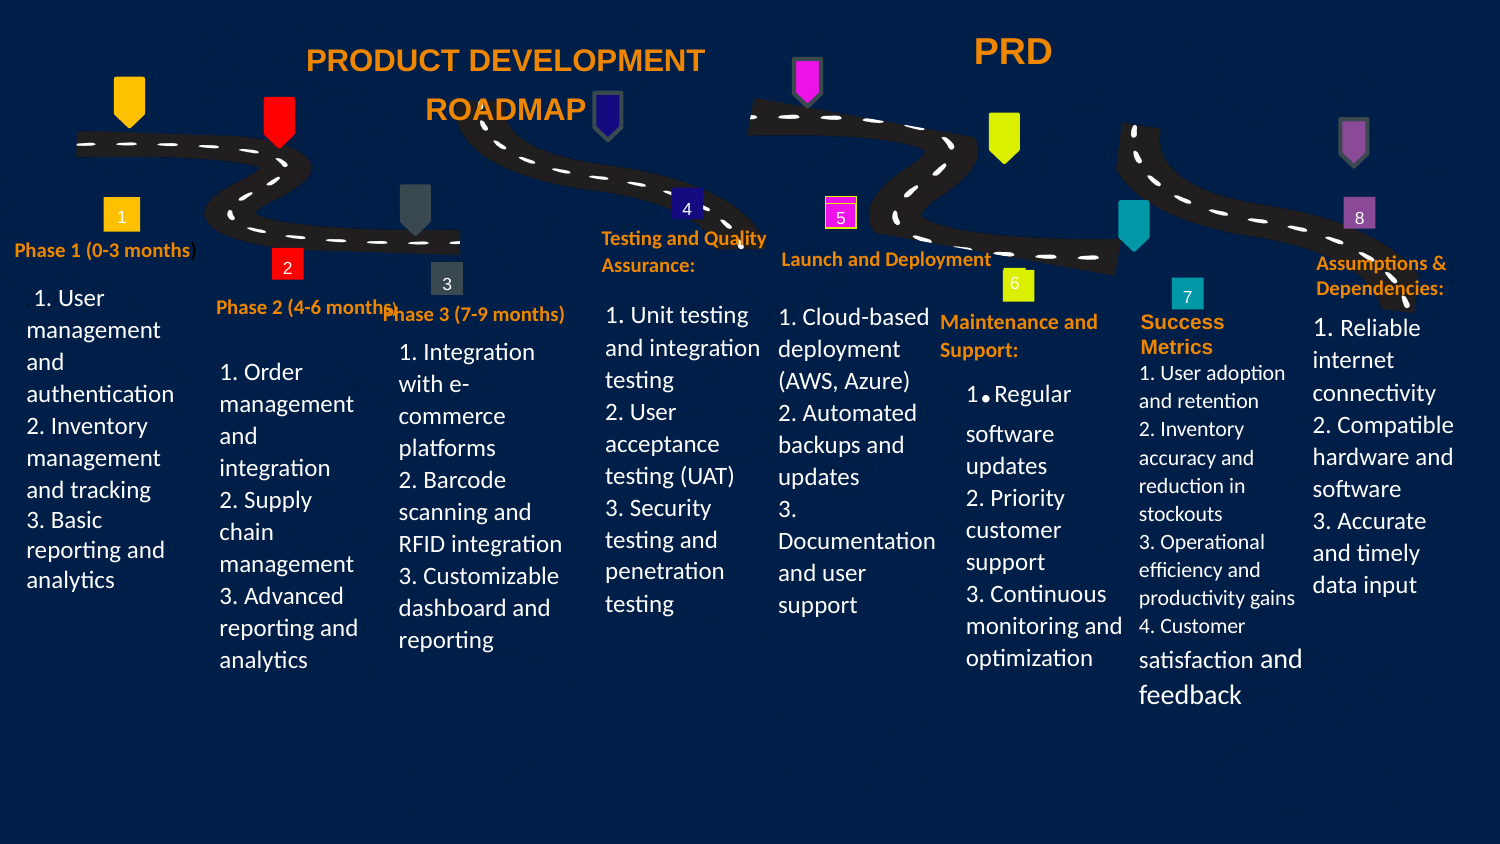

PRD

PRODUCT DEVELOPMENT ROADMAP

4

8

5

1

Testing and Quality Assurance:
Phase 1 (0-3 months)
Assumptions & Dependencies:

Launch and Deployment

2

3

6

7
. 1. User management and authentication
2. Inventory management and tracking
3. Basic reporting and analytics
Phase 2 (4-6 months)
1. Unit testing and integration testing
2. User acceptance testing (UAT)
3. Security testing and penetration testing
1. Cloud-based deployment (AWS, Azure)
2. Automated backups and updates
3. Documentation and user support
1. Reliable internet connectivity
2. Compatible hardware and software
3. Accurate and timely data input

Phase 3 (7-9 months)
Success Metrics
Maintenance and Support:
1. Integration with e-commerce platforms
2. Barcode scanning and RFID integration
3. Customizable dashboard and reporting
1.Regular software updates
2. Priority customer support
3. Continuous monitoring and optimization
1. User adoption and retention
2. Inventory accuracy and reduction in stockouts
3. Operational efficiency and productivity gains
4. Customer satisfaction and feedback

1. Order management and integration
2. Supply chain management
3. Advanced reporting and analytics